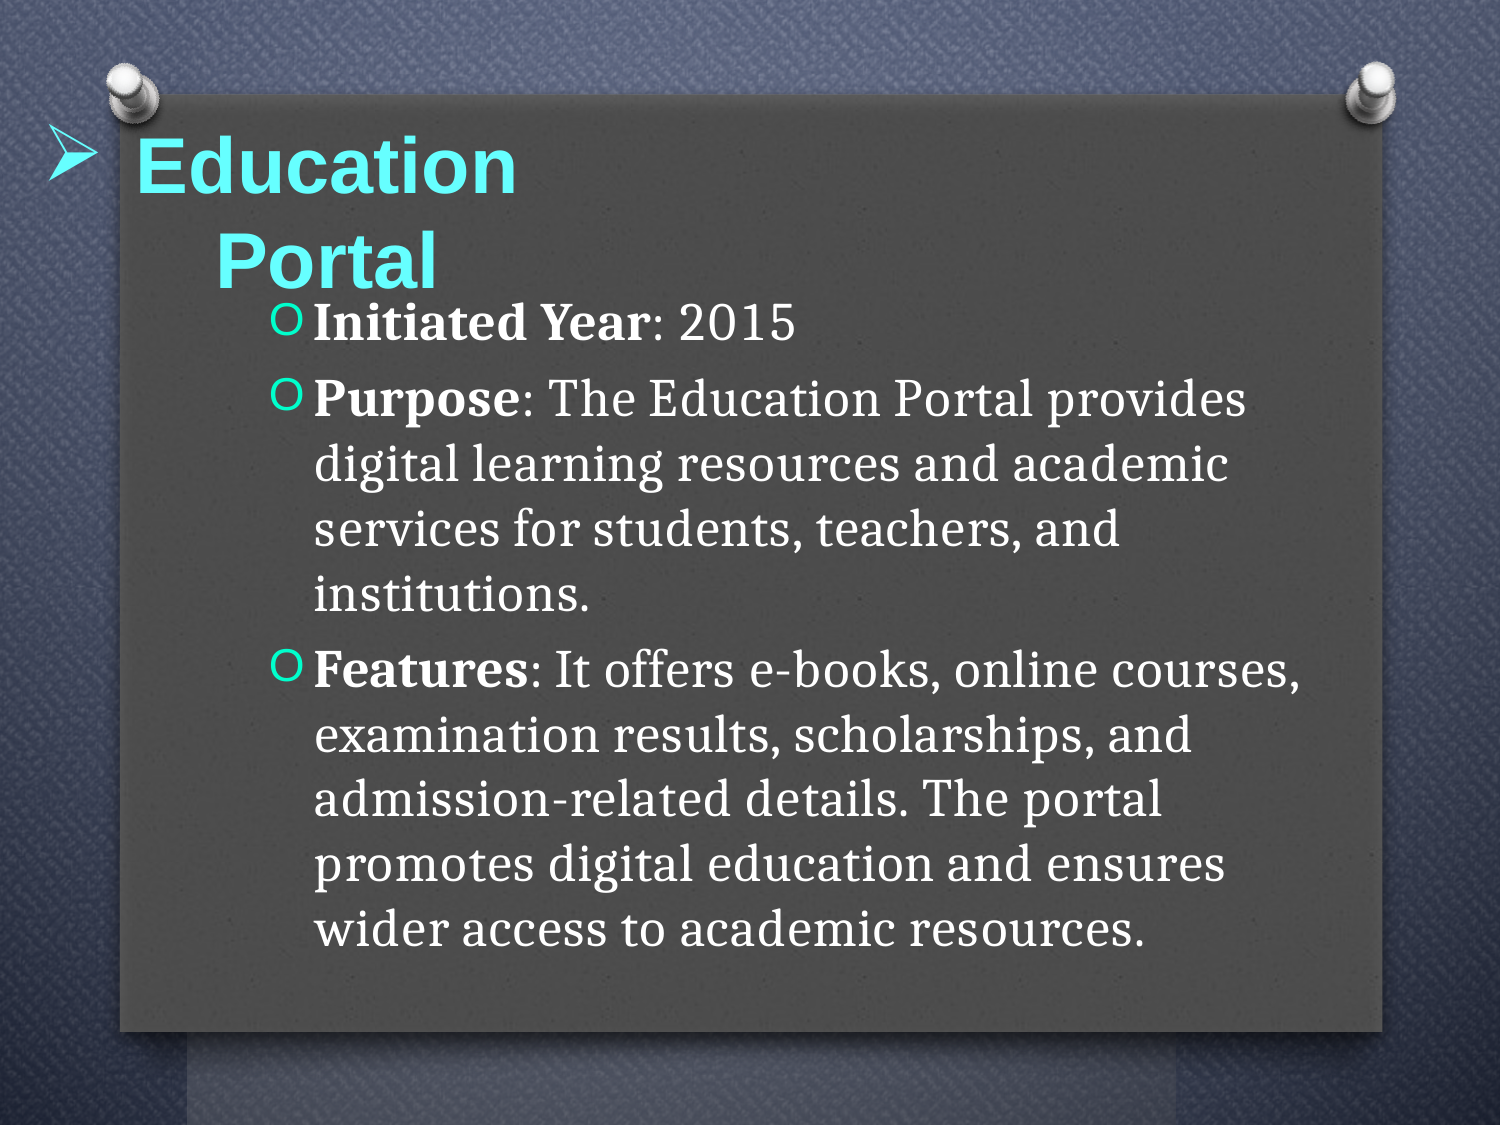

# Education Portal
Initiated Year: 2015
Purpose: The Education Portal provides digital learning resources and academic services for students, teachers, and institutions.
Features: It offers e-books, online courses, examination results, scholarships, and admission-related details. The portal promotes digital education and ensures wider access to academic resources.